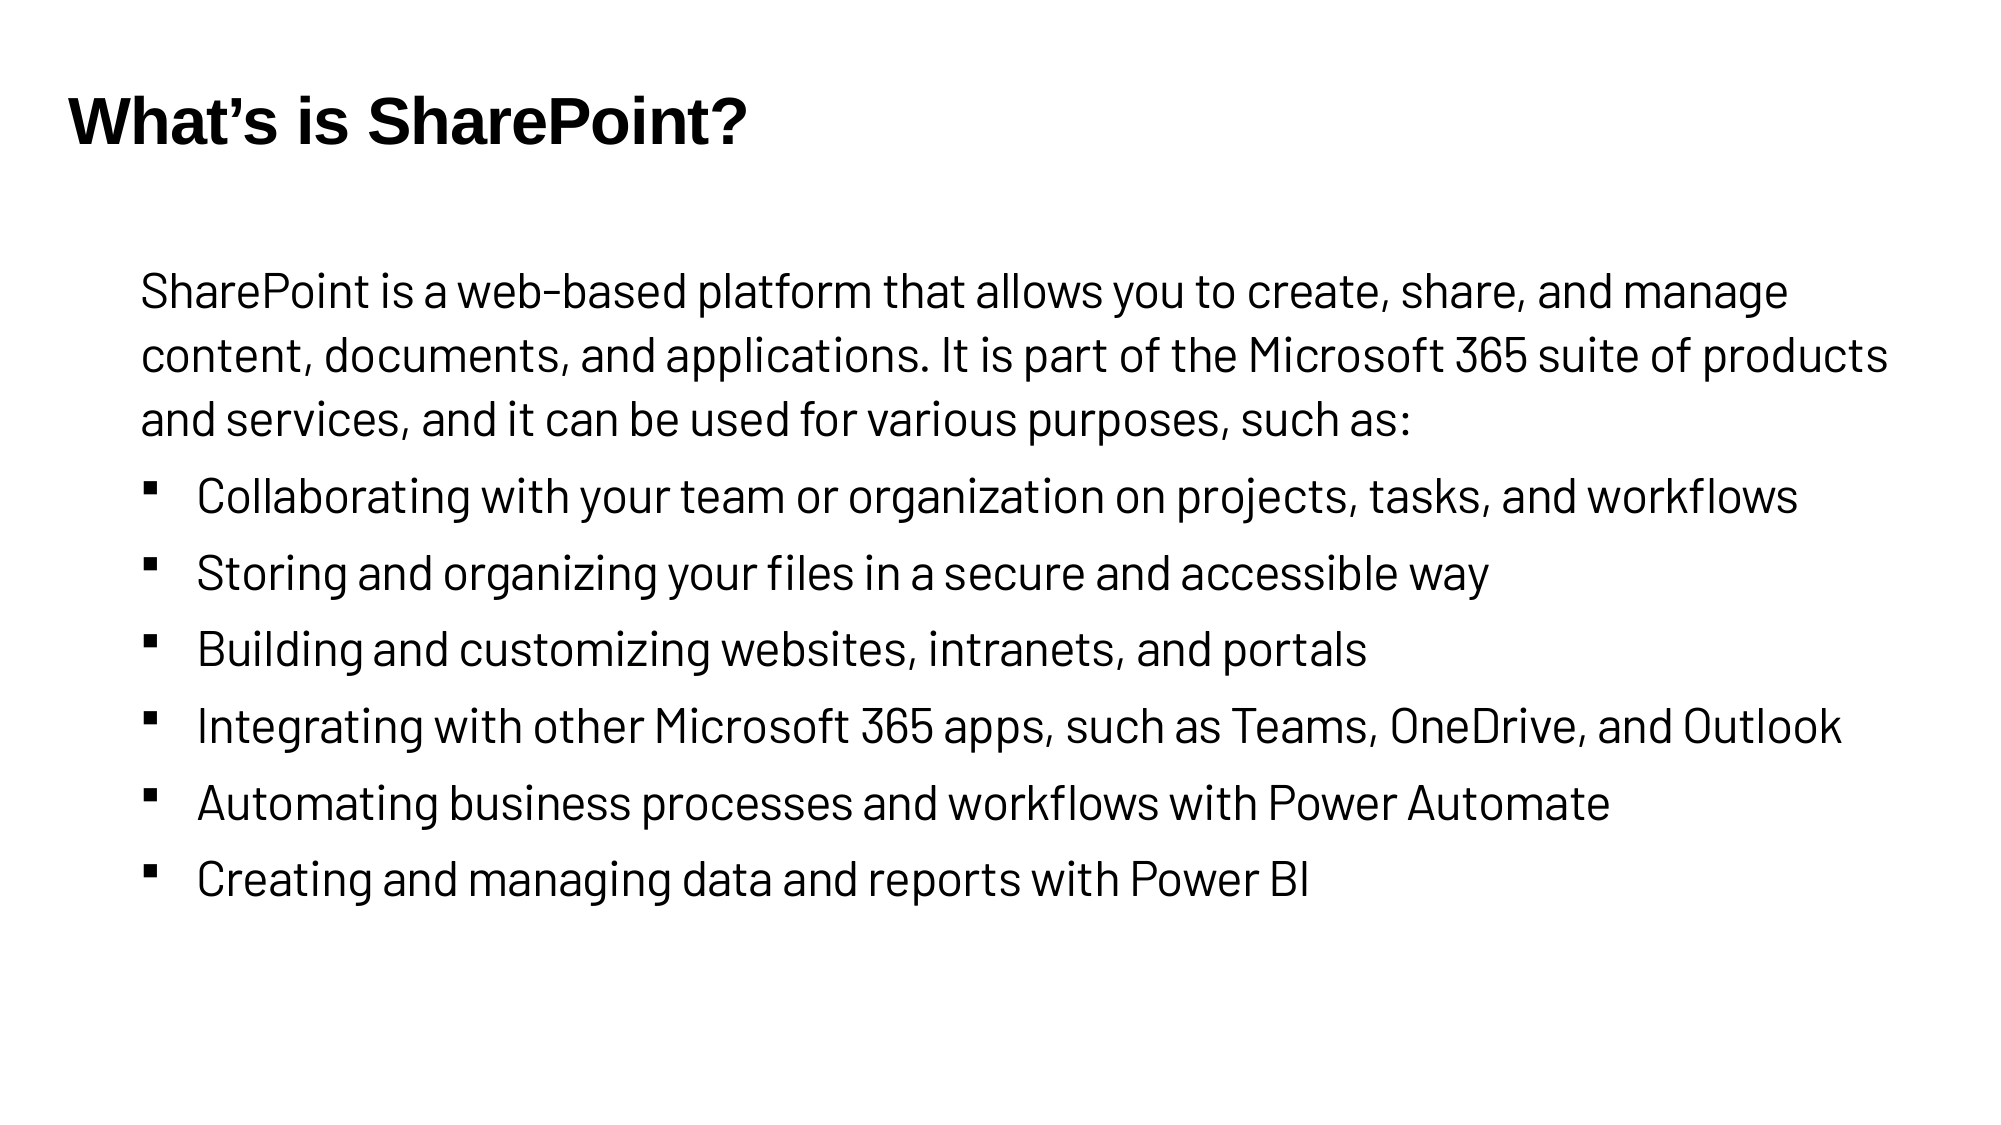

# What’s is SharePoint?
SharePoint is a web-based platform that allows you to create, share, and manage content, documents, and applications. It is part of the Microsoft 365 suite of products and services, and it can be used for various purposes, such as:
Collaborating with your team or organization on projects, tasks, and workflows
Storing and organizing your files in a secure and accessible way
Building and customizing websites, intranets, and portals
Integrating with other Microsoft 365 apps, such as Teams, OneDrive, and Outlook
Automating business processes and workflows with Power Automate
Creating and managing data and reports with Power BI